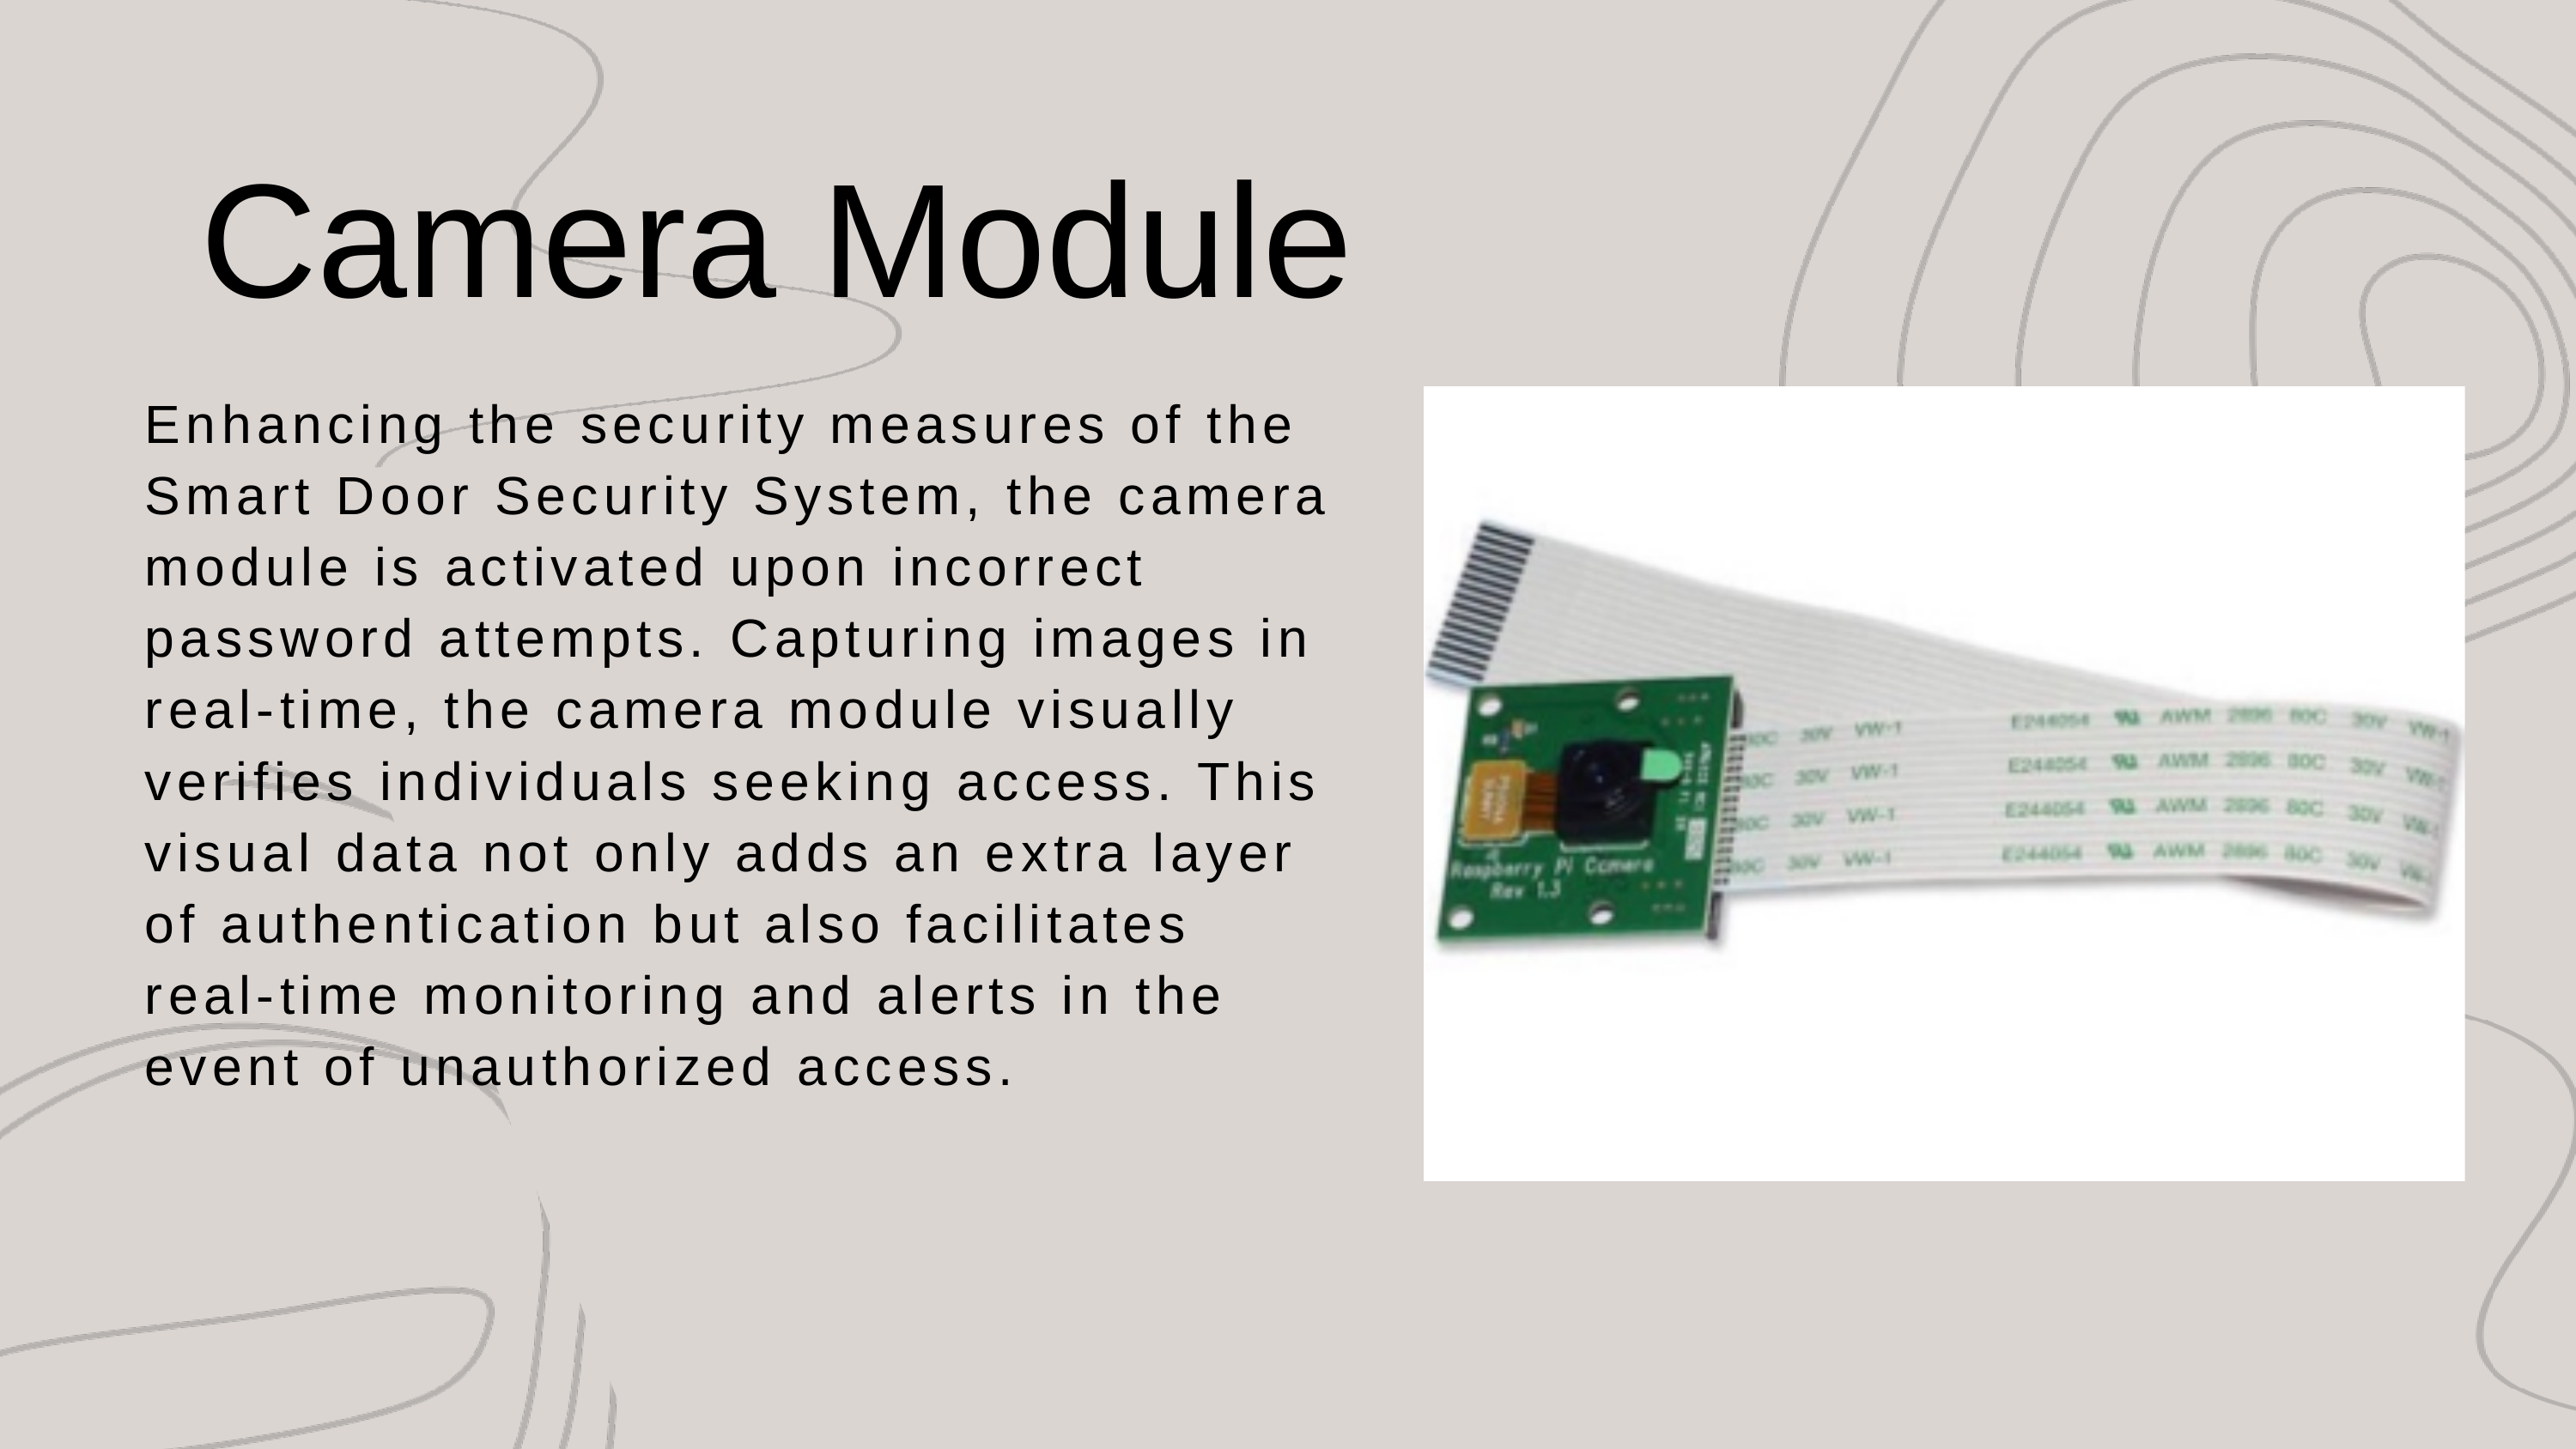

Camera Module
Enhancing the security measures of the Smart Door Security System, the camera module is activated upon incorrect password attempts. Capturing images in real-time, the camera module visually verifies individuals seeking access. This visual data not only adds an extra layer of authentication but also facilitates real-time monitoring and alerts in the event of unauthorized access.